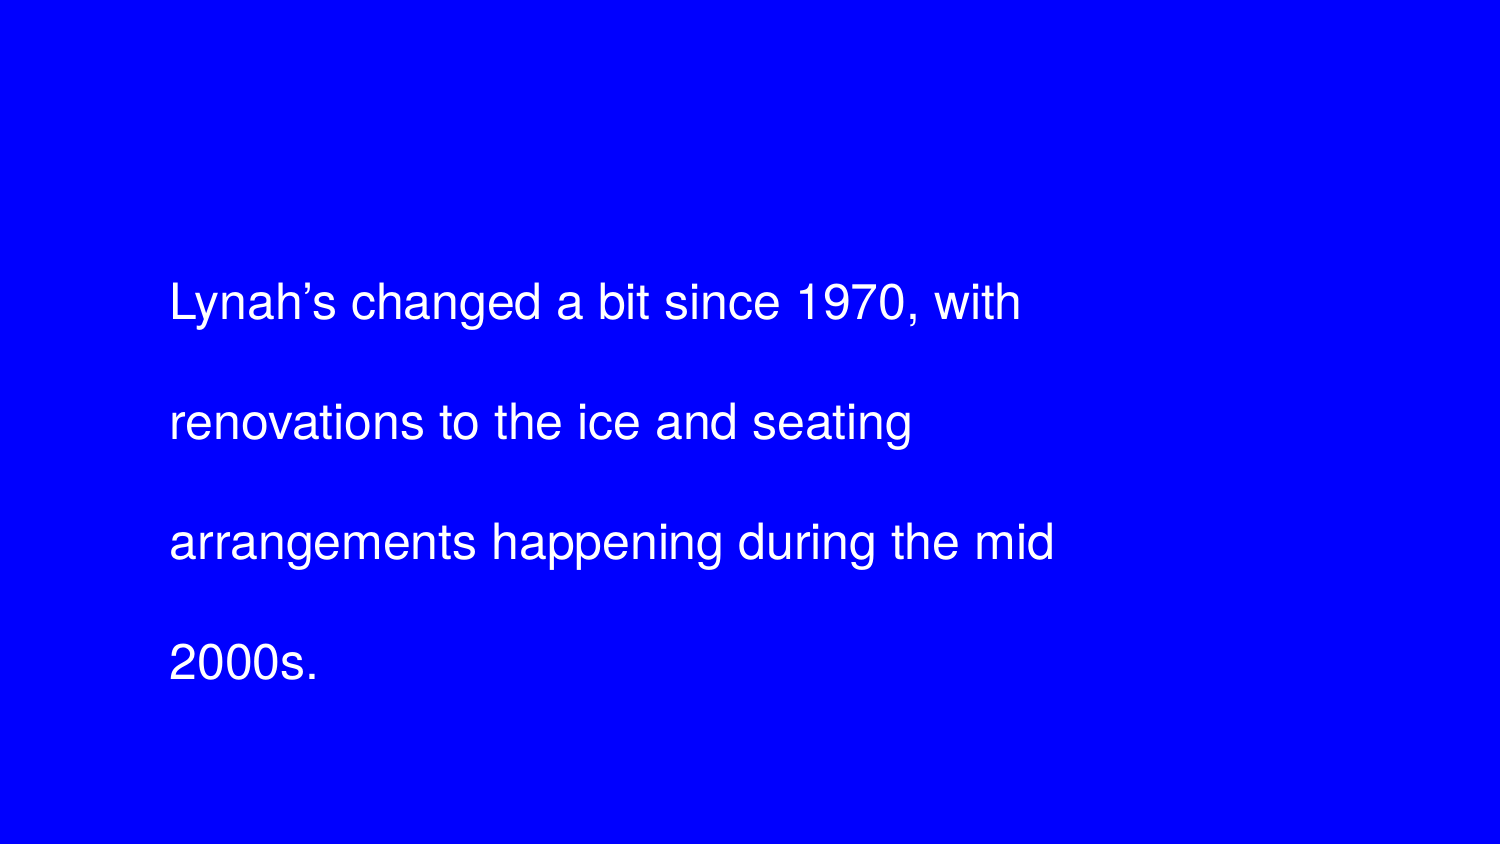

Lynah’s changed a bit since 1970, with renovations to the ice and seating arrangements happening during the mid 2000s.